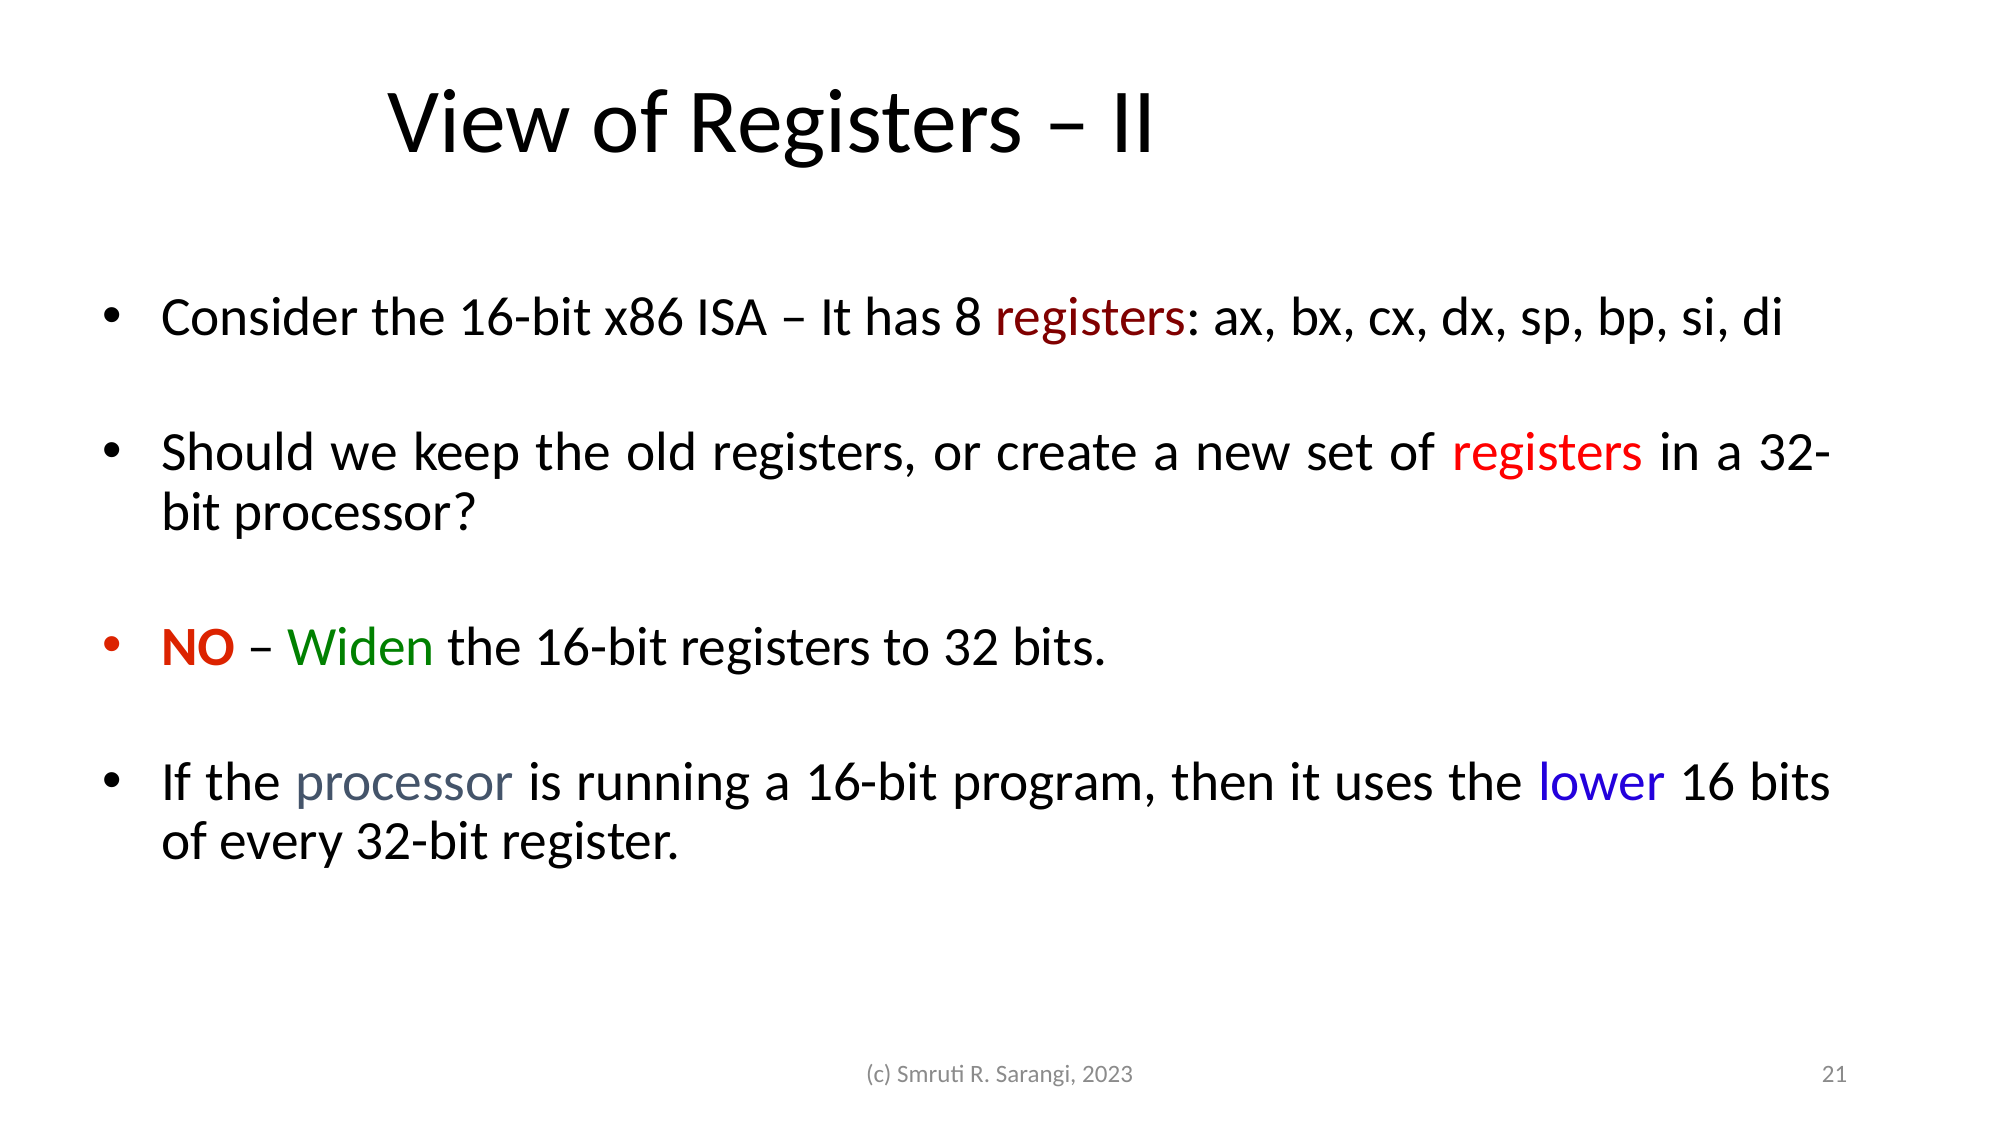

View of Registers – II
Consider the 16-bit x86 ISA – It has 8 registers: ax, bx, cx, dx, sp, bp, si, di
Should we keep the old registers, or create a new set of registers in a 32-bit processor?
NO – Widen the 16-bit registers to 32 bits.
If the processor is running a 16-bit program, then it uses the lower 16 bits of every 32-bit register.
(c) Smruti R. Sarangi, 2023
21